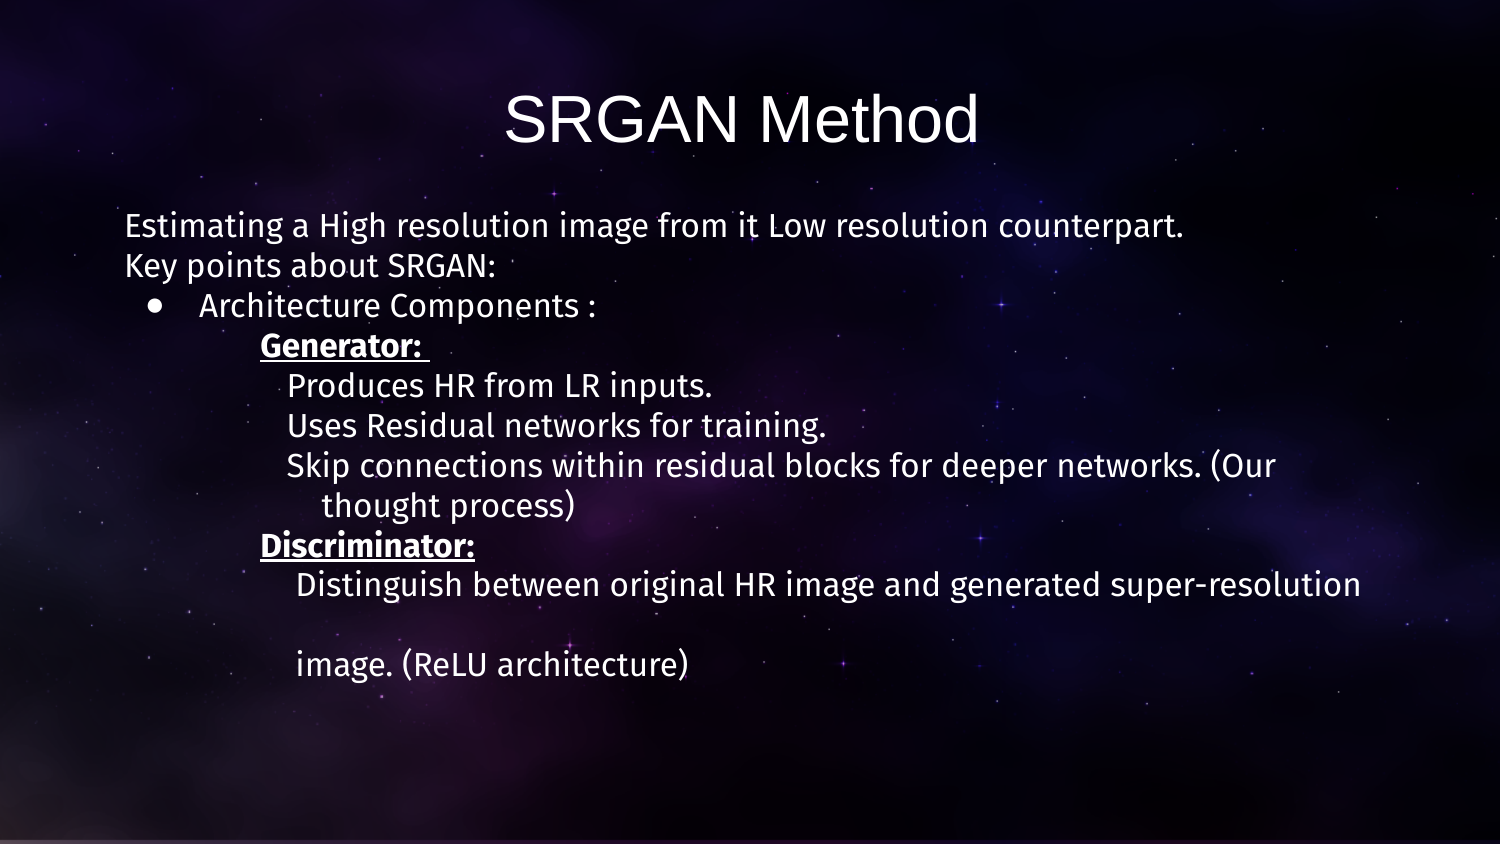

# SRGAN Method
Estimating a High resolution image from it Low resolution counterpart.
Key points about SRGAN:
Architecture Components :
       Generator:
          Produces HR from LR inputs.
          Uses Residual networks for training.
          Skip connections within residual blocks for deeper networks. (Our
              thought process)
       Discriminator:
           Distinguish between original HR image and generated super-resolution
           image. (ReLU architecture)